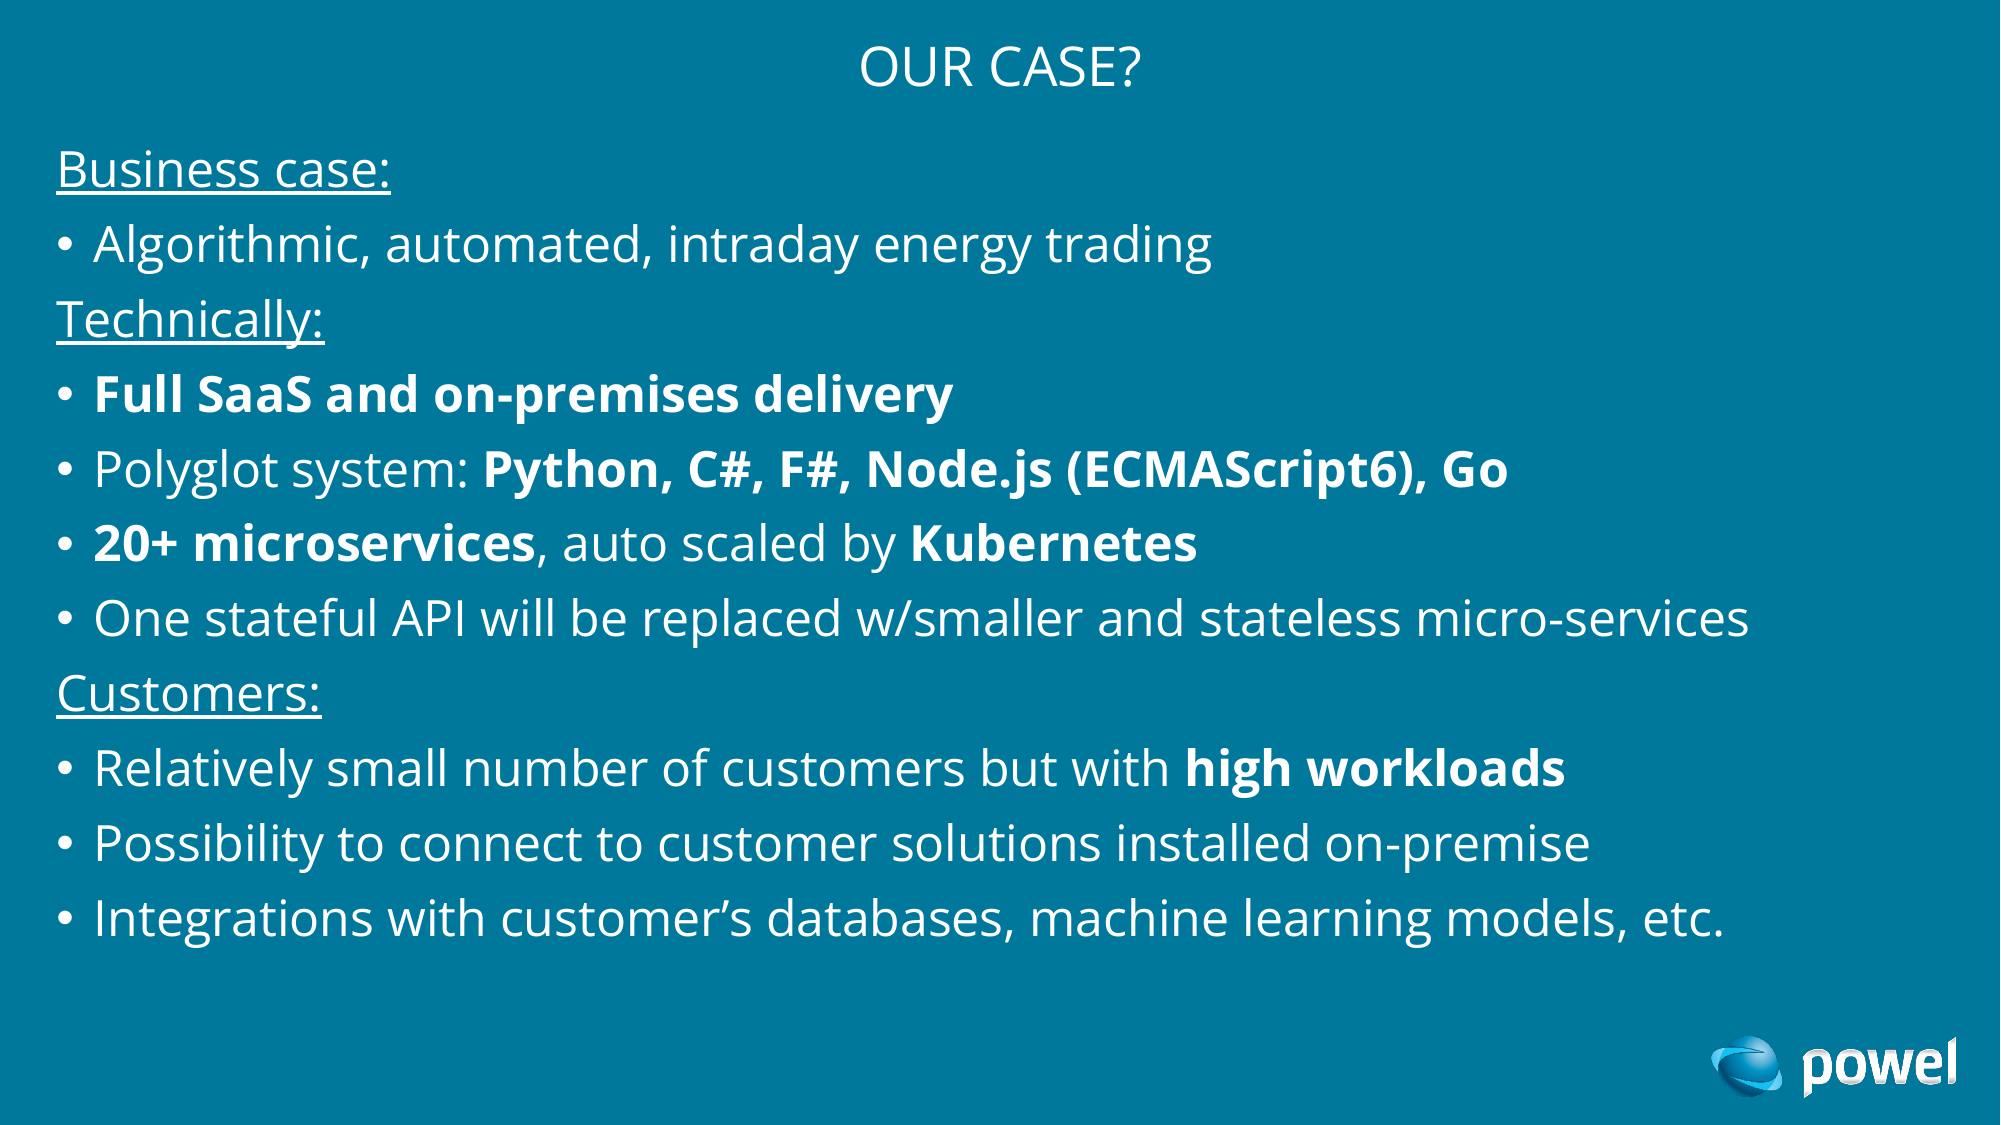

# Our case?
Business case:
Algorithmic, automated, intraday energy trading
Technically:
Full SaaS and on-premises delivery
Polyglot system: Python, C#, F#, Node.js (ECMAScript6), Go
20+ microservices, auto scaled by Kubernetes
One stateful API will be replaced w/smaller and stateless micro-services
Customers:
Relatively small number of customers but with high workloads
Possibility to connect to customer solutions installed on-premise
Integrations with customer’s databases, machine learning models, etc.